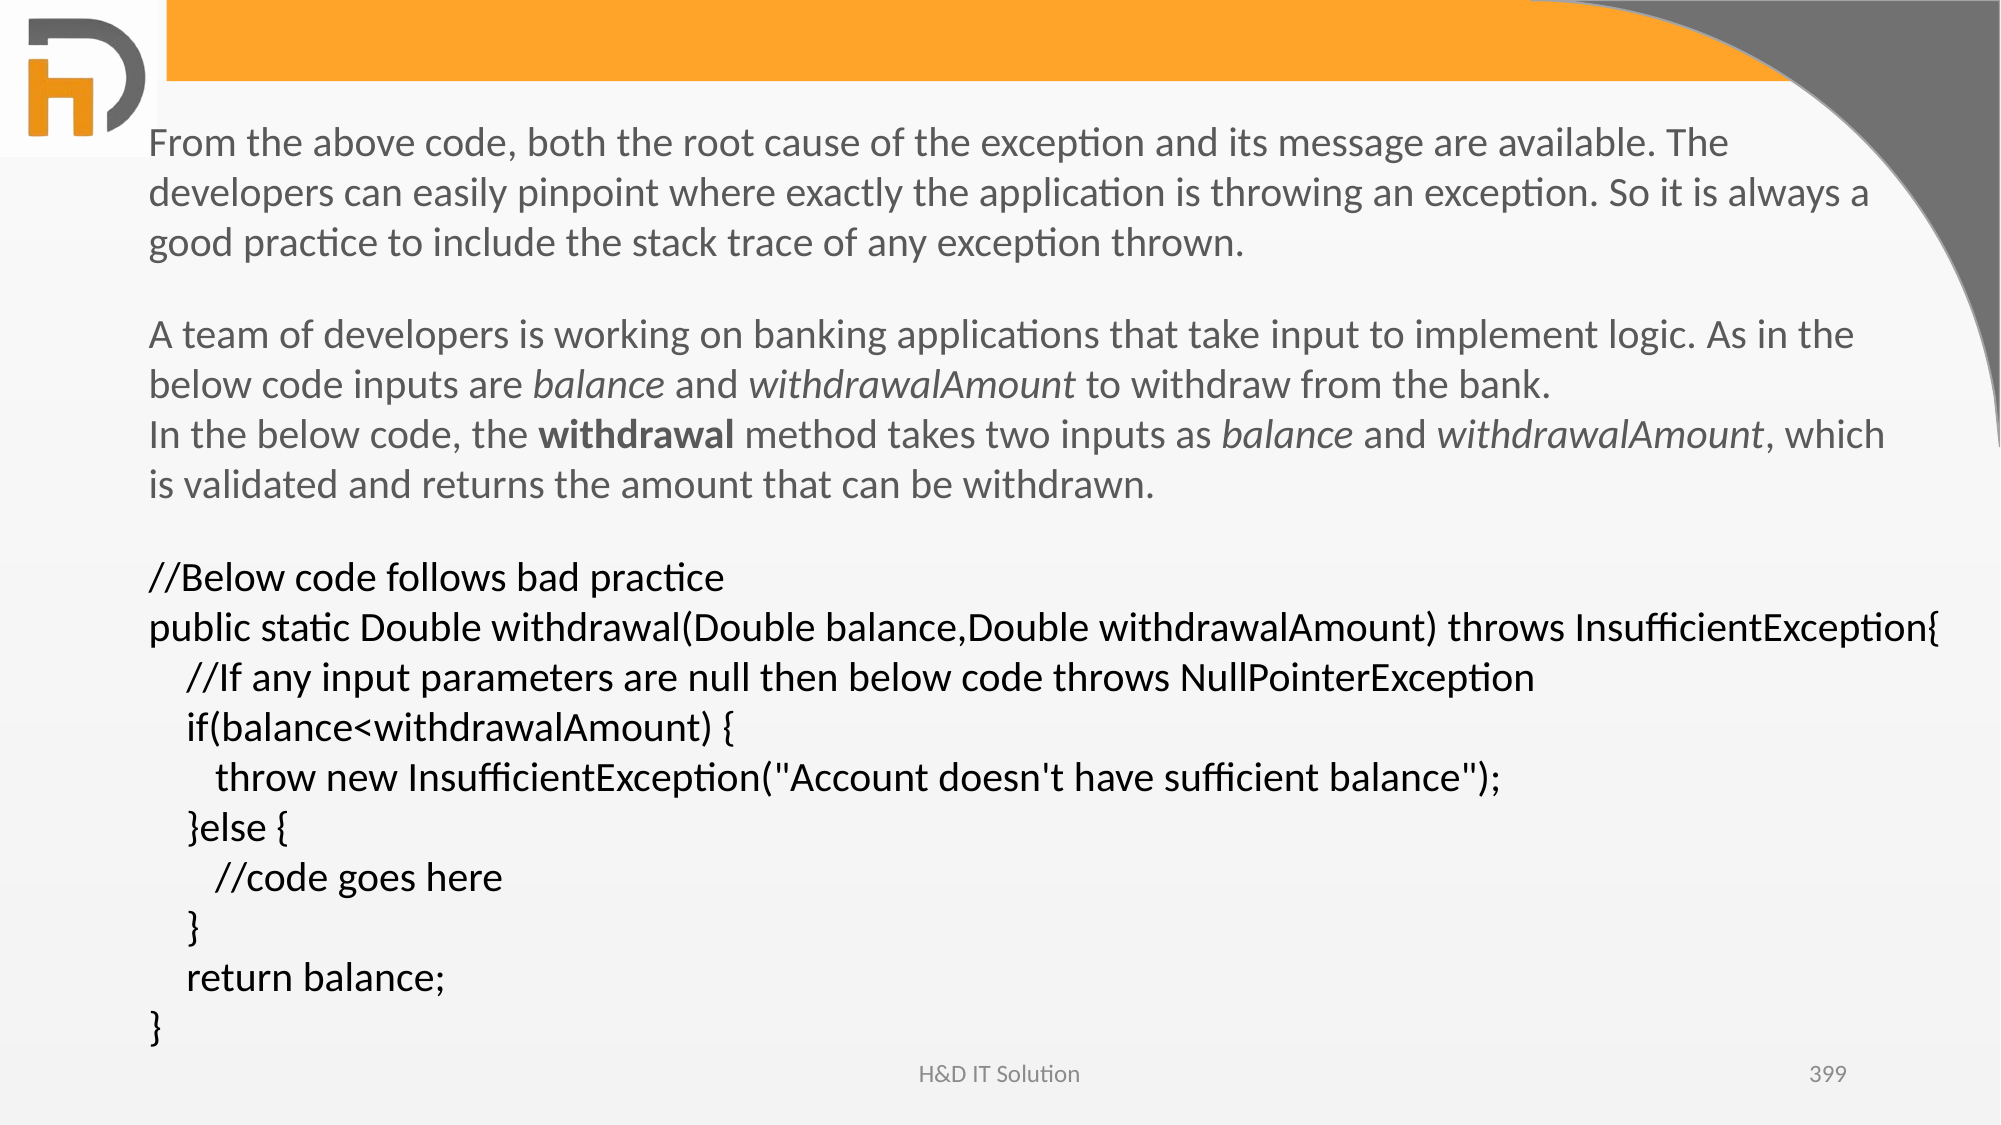

From the above code, both the root cause of the exception and its message are available. The developers can easily pinpoint where exactly the application is throwing an exception. So it is always a good practice to include the stack trace of any exception thrown.
A team of developers is working on banking applications that take input to implement logic. As in the below code inputs are balance and withdrawalAmount to withdraw from the bank.
In the below code, the withdrawal method takes two inputs as balance and withdrawalAmount, which is validated and returns the amount that can be withdrawn.
//Below code follows bad practice
public static Double withdrawal(Double balance,Double withdrawalAmount) throws InsufficientException{
    //If any input parameters are null then below code throws NullPointerException
    if(balance<withdrawalAmount) {
       throw new InsufficientException("Account doesn't have sufficient balance");
    }else {
       //code goes here
    }
    return balance;
}
H&D IT Solution
399